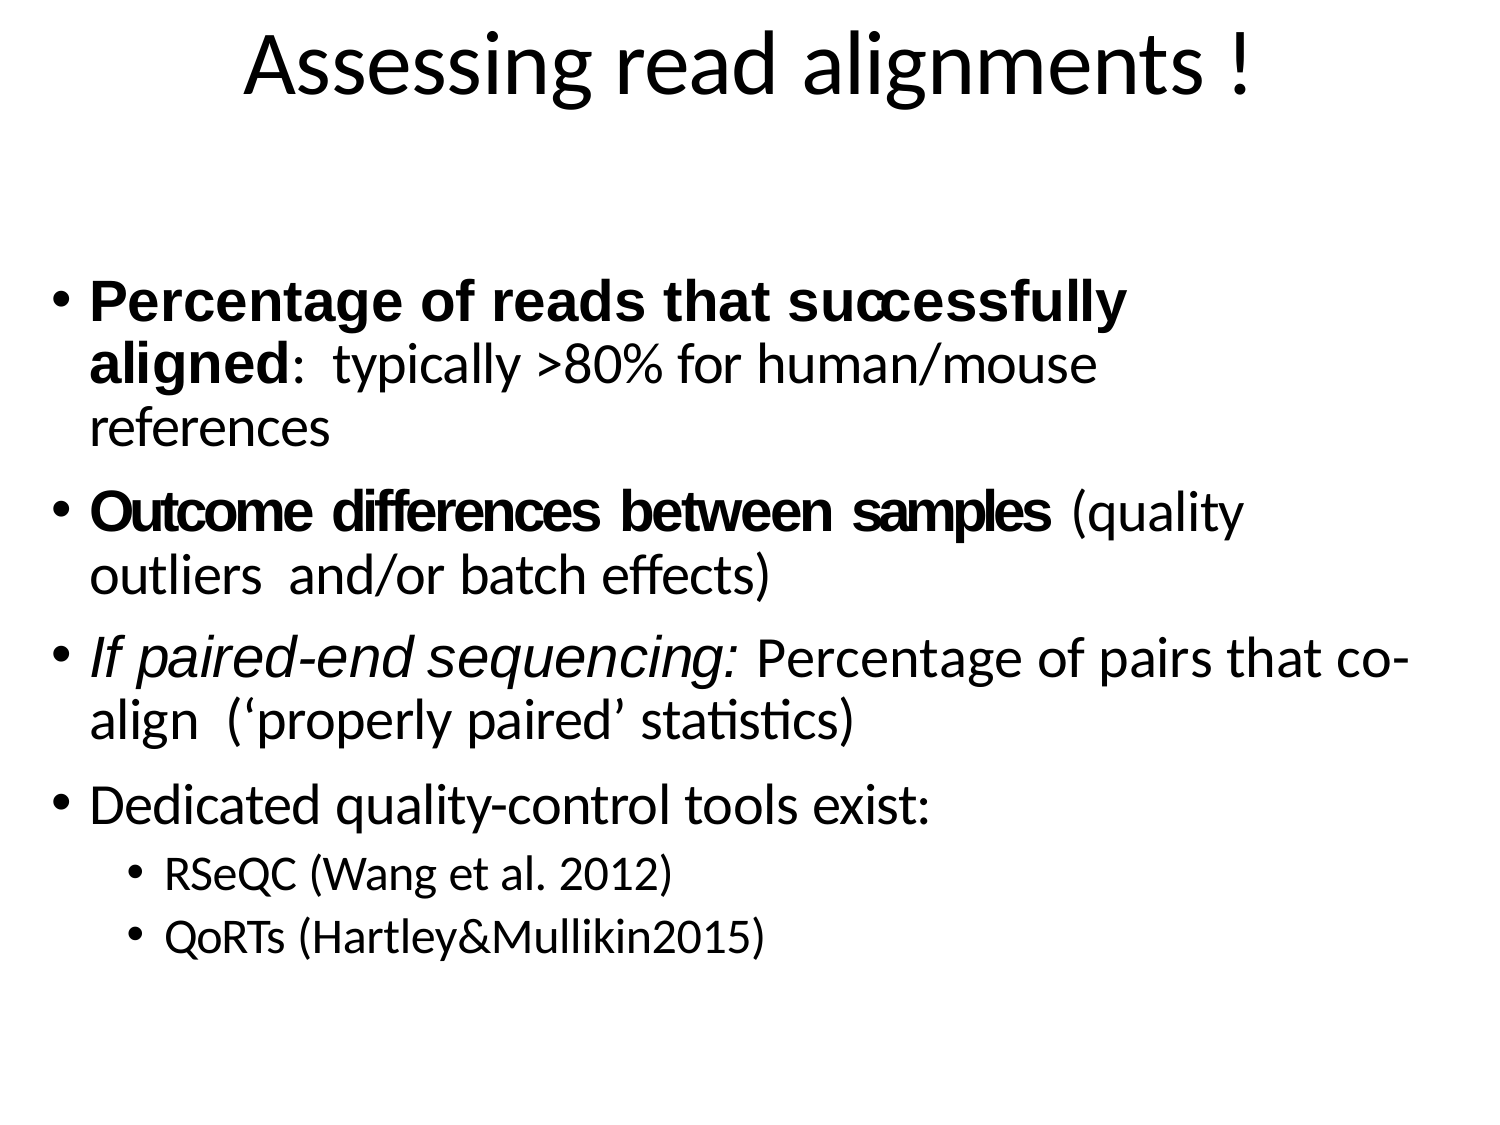

# Assessing read alignments !
Percentage of reads that successfully aligned:  typically >80% for human/mouse references
Outcome differences between samples (quality outliers  and/or batch effects)
If paired-end sequencing: Percentage of pairs that co-align  (‘properly paired’ statistics)
Dedicated quality-control tools exist:
RSeQC (Wang et al. 2012)
QoRTs (Hartley&Mullikin2015)